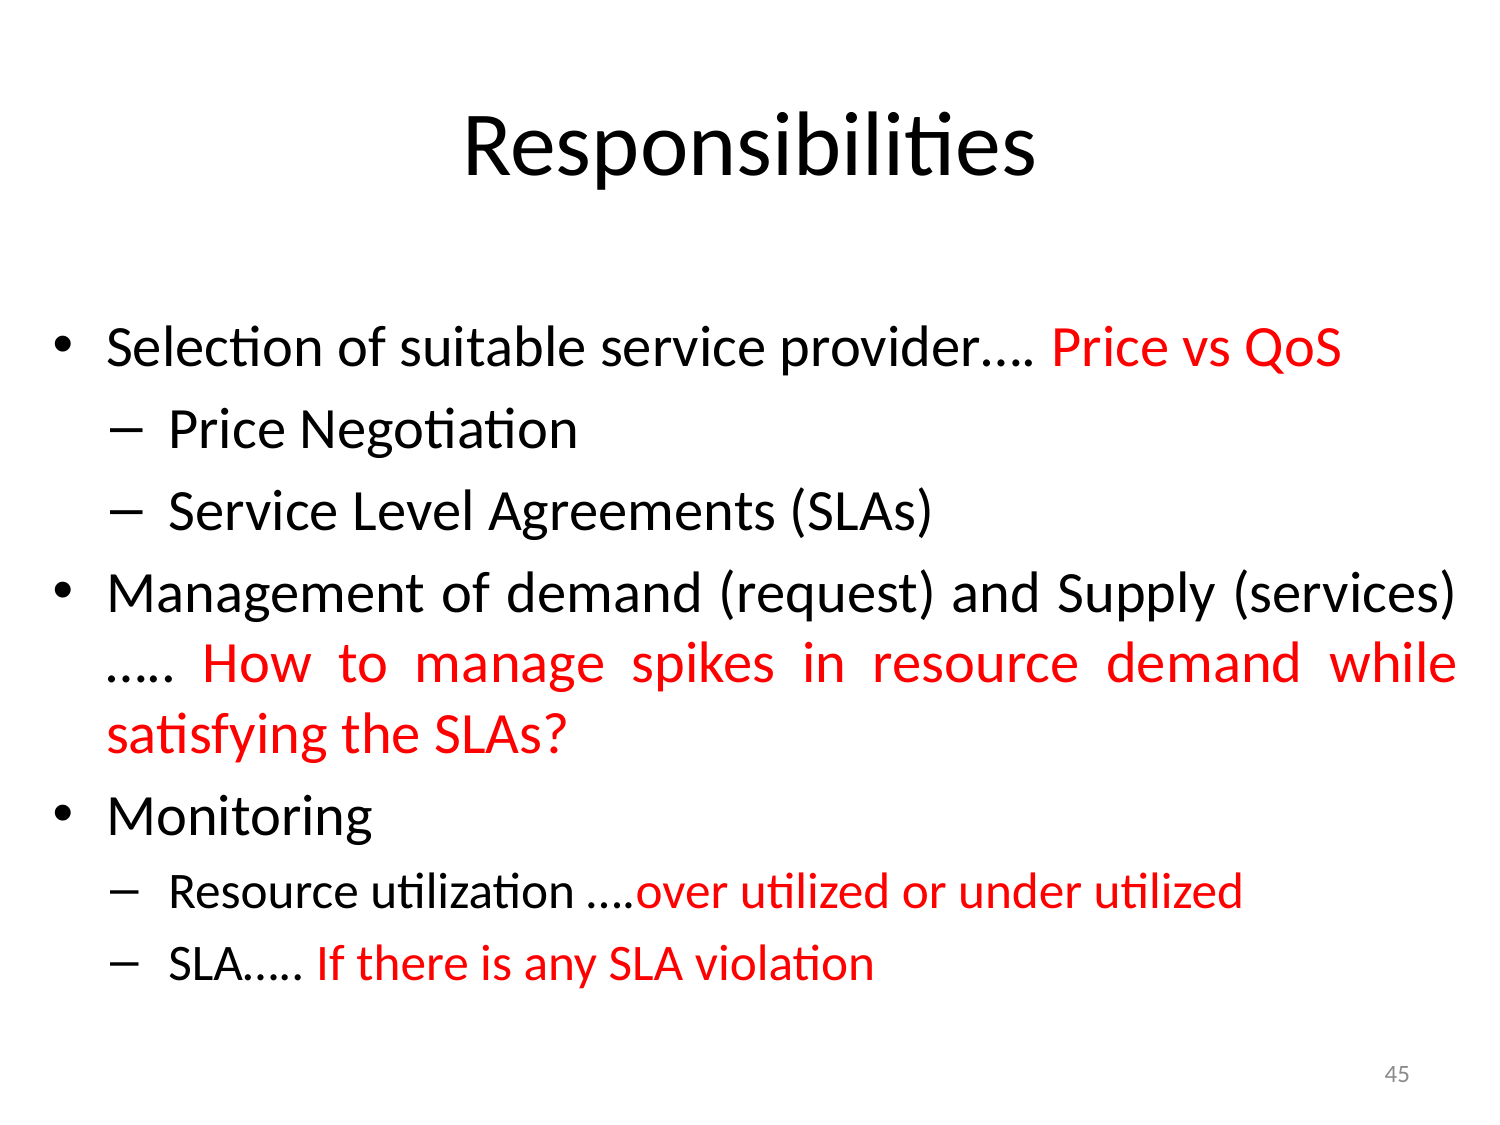

# Responsibilities
Selection of suitable service provider…. Price vs QoS
Price Negotiation
Service Level Agreements (SLAs)
Management of demand (request) and Supply (services) ….. How to manage spikes in resource demand while satisfying the SLAs?
Monitoring
Resource utilization ….over utilized or under utilized
SLA….. If there is any SLA violation
45